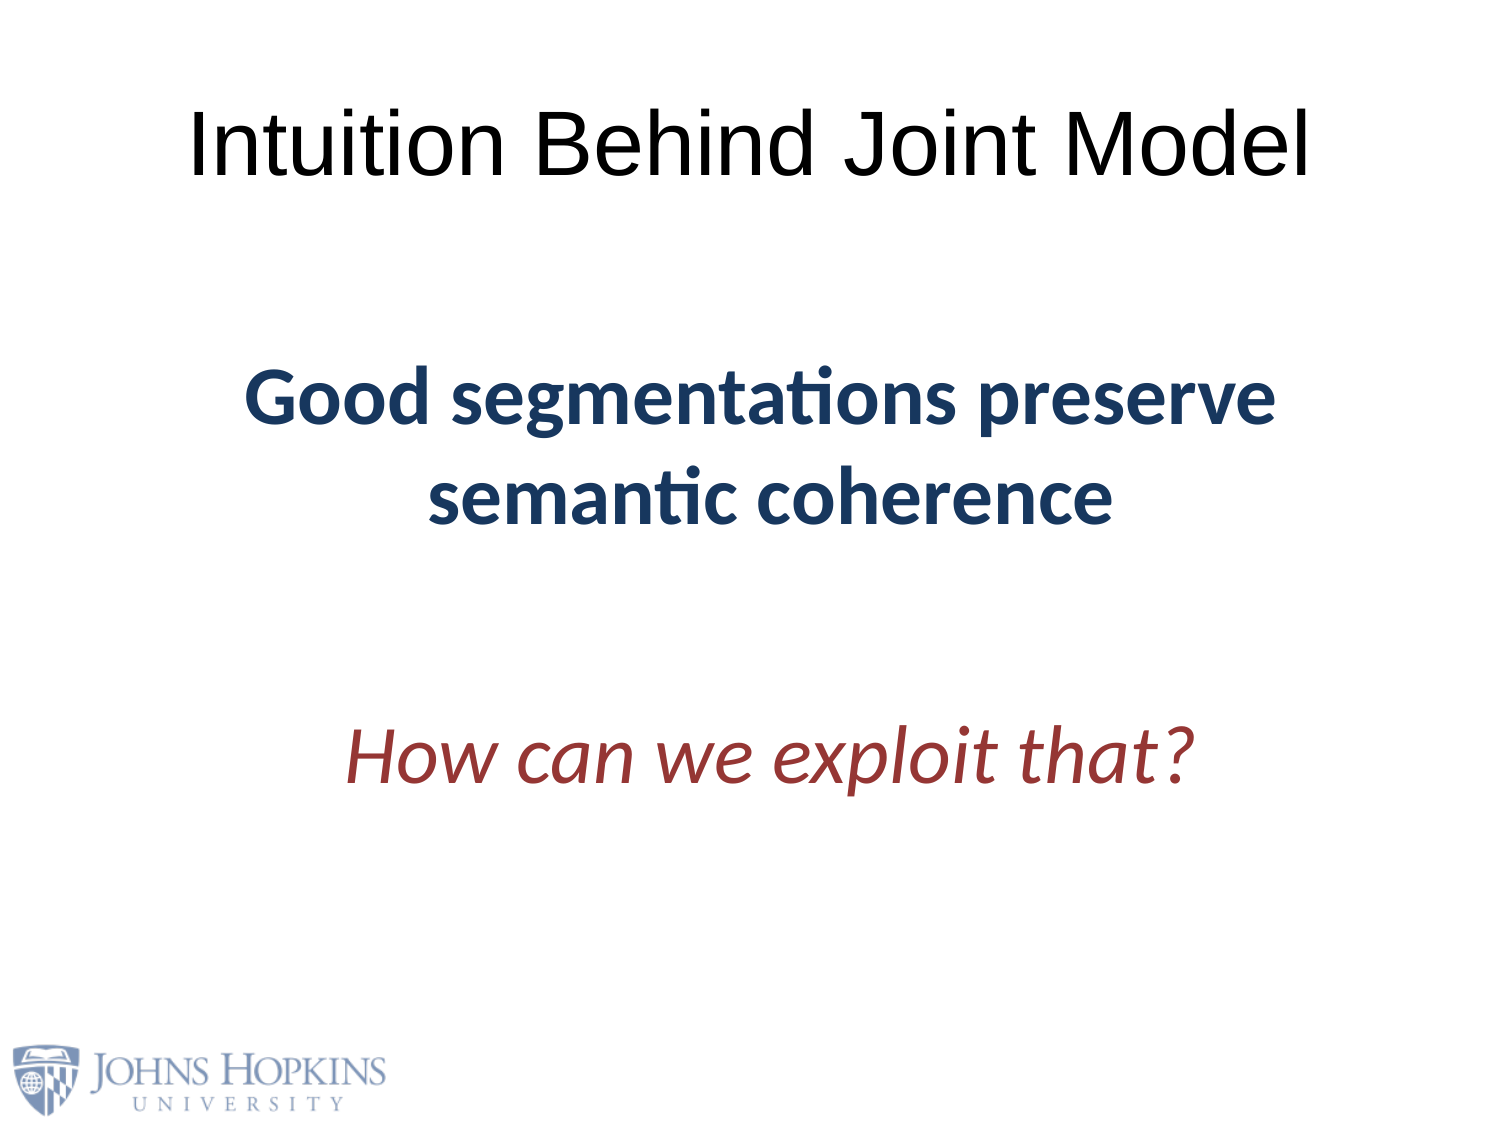

# Intuition Behind Joint Model
Good segmentations preserve
semantic coherence
How can we exploit that?